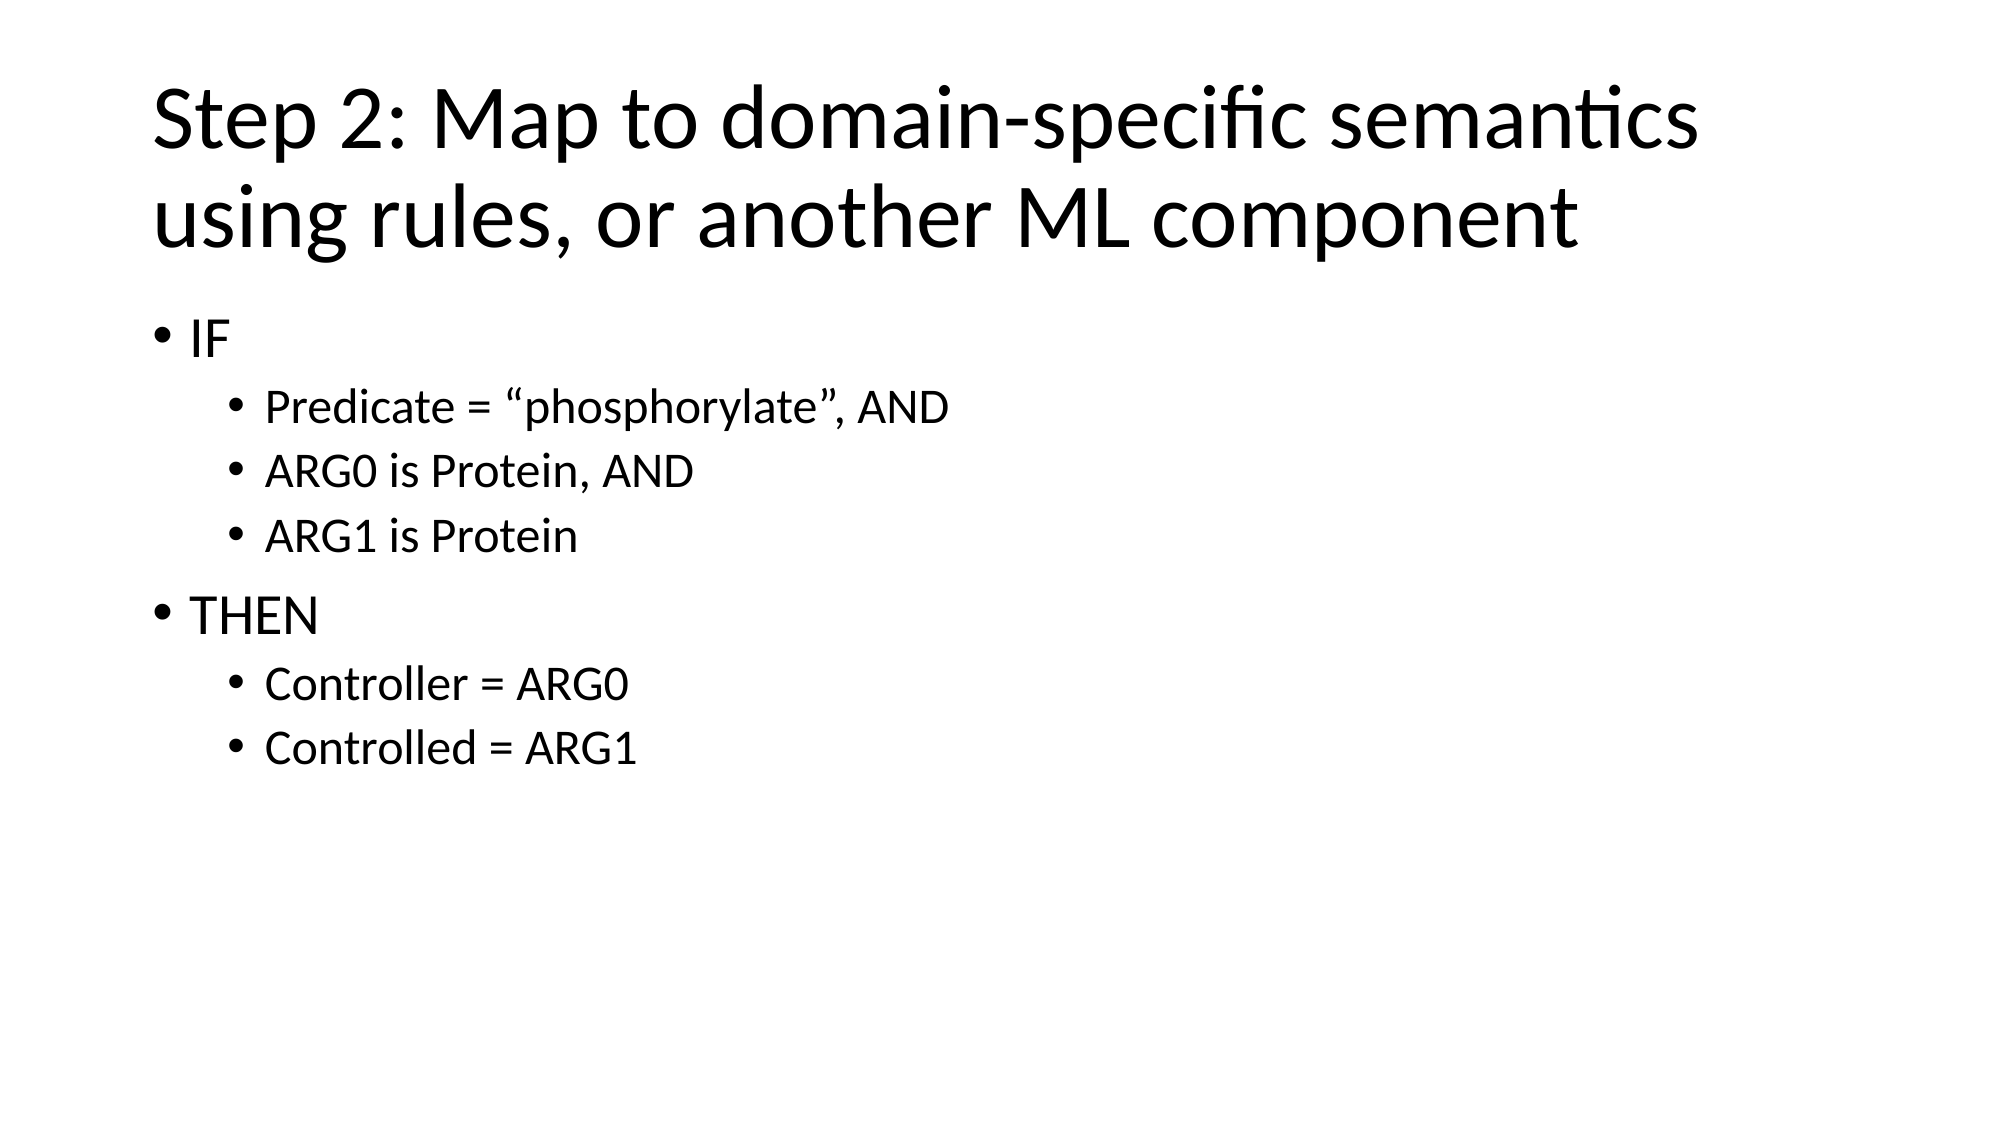

# Step 2: Map to domain-specific semantics using rules, or another ML component
IF
Predicate = “phosphorylate”, AND
ARG0 is Protein, AND
ARG1 is Protein
THEN
Controller = ARG0
Controlled = ARG1